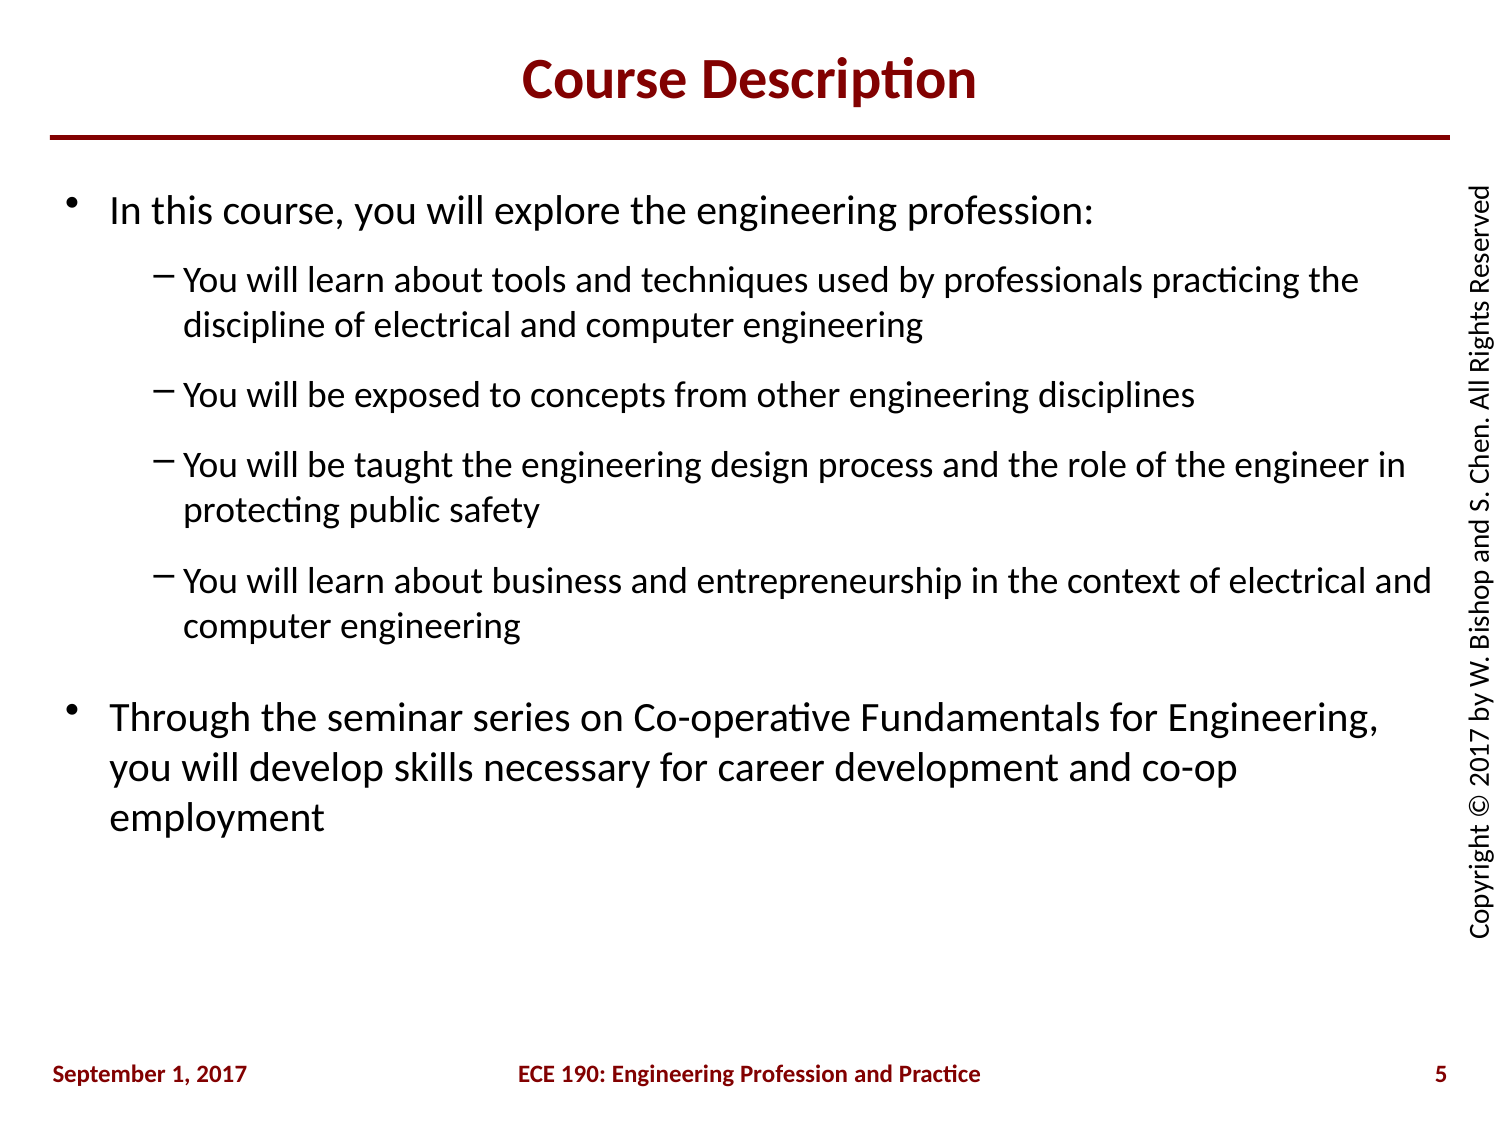

# Course Description
In this course, you will explore the engineering profession:
You will learn about tools and techniques used by professionals practicing the discipline of electrical and computer engineering
You will be exposed to concepts from other engineering disciplines
You will be taught the engineering design process and the role of the engineer in protecting public safety
You will learn about business and entrepreneurship in the context of electrical and computer engineering
Through the seminar series on Co-operative Fundamentals for Engineering, you will develop skills necessary for career development and co-op employment
September 1, 2017
ECE 190: Engineering Profession and Practice
5